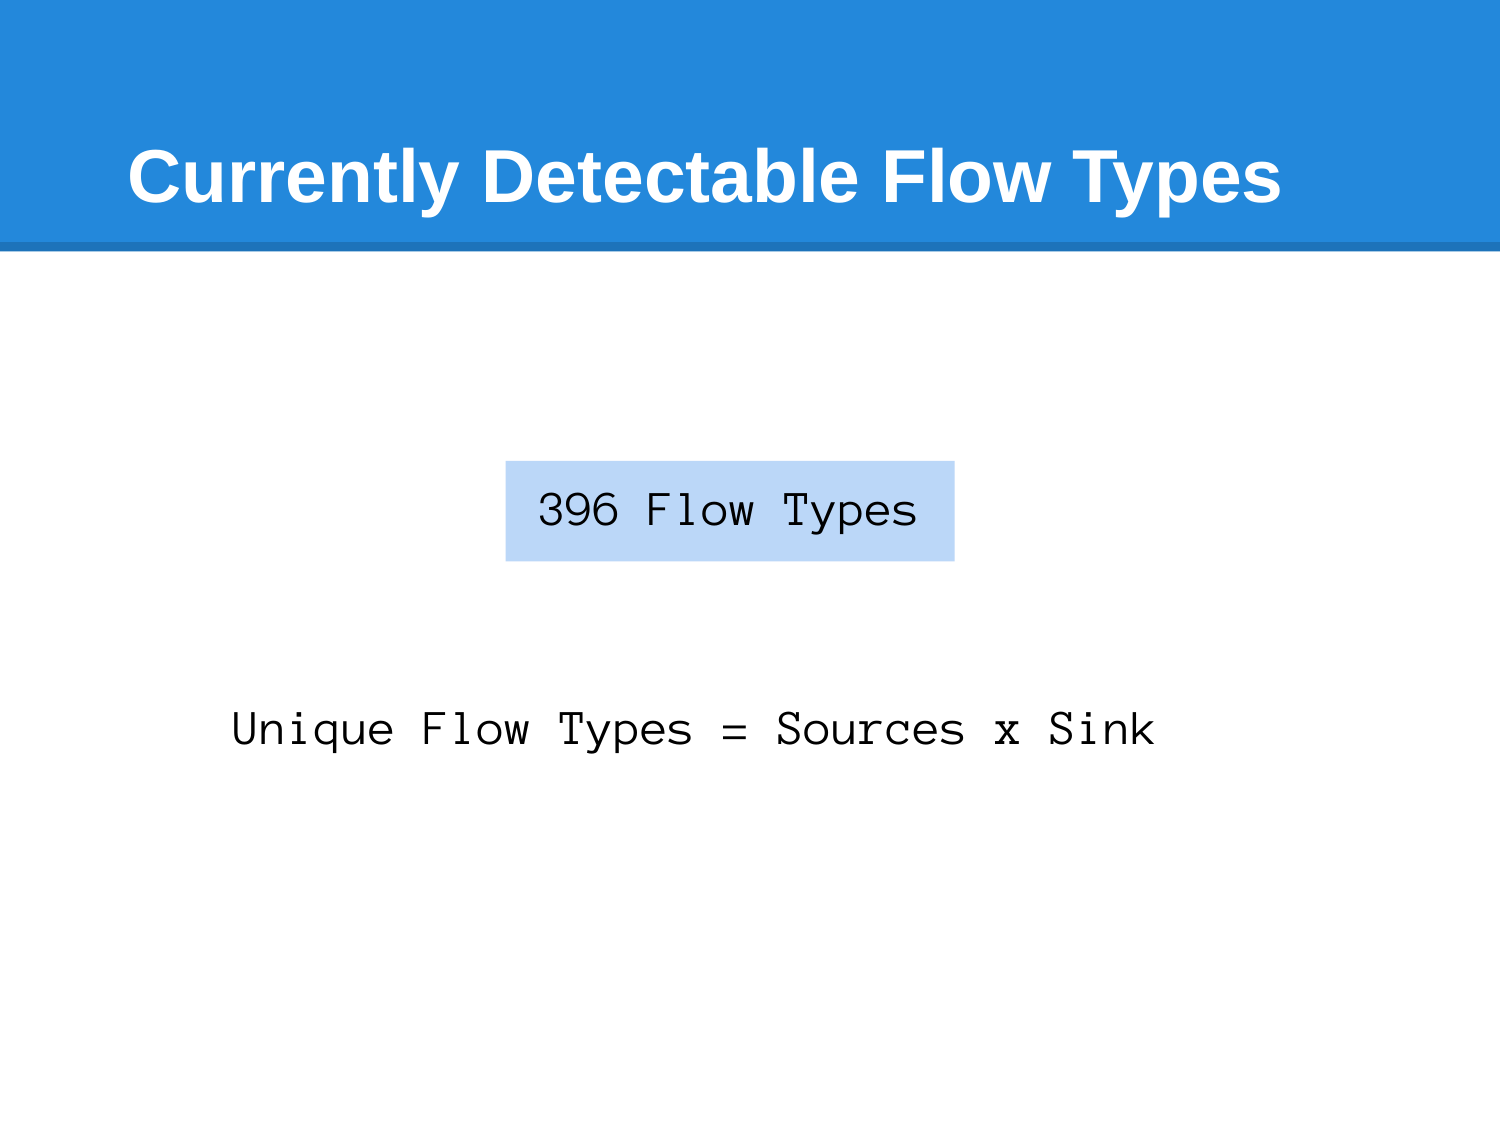

# Currently Detectable Flow Types
396 Flow Types
Unique Flow Types = Sources x Sink